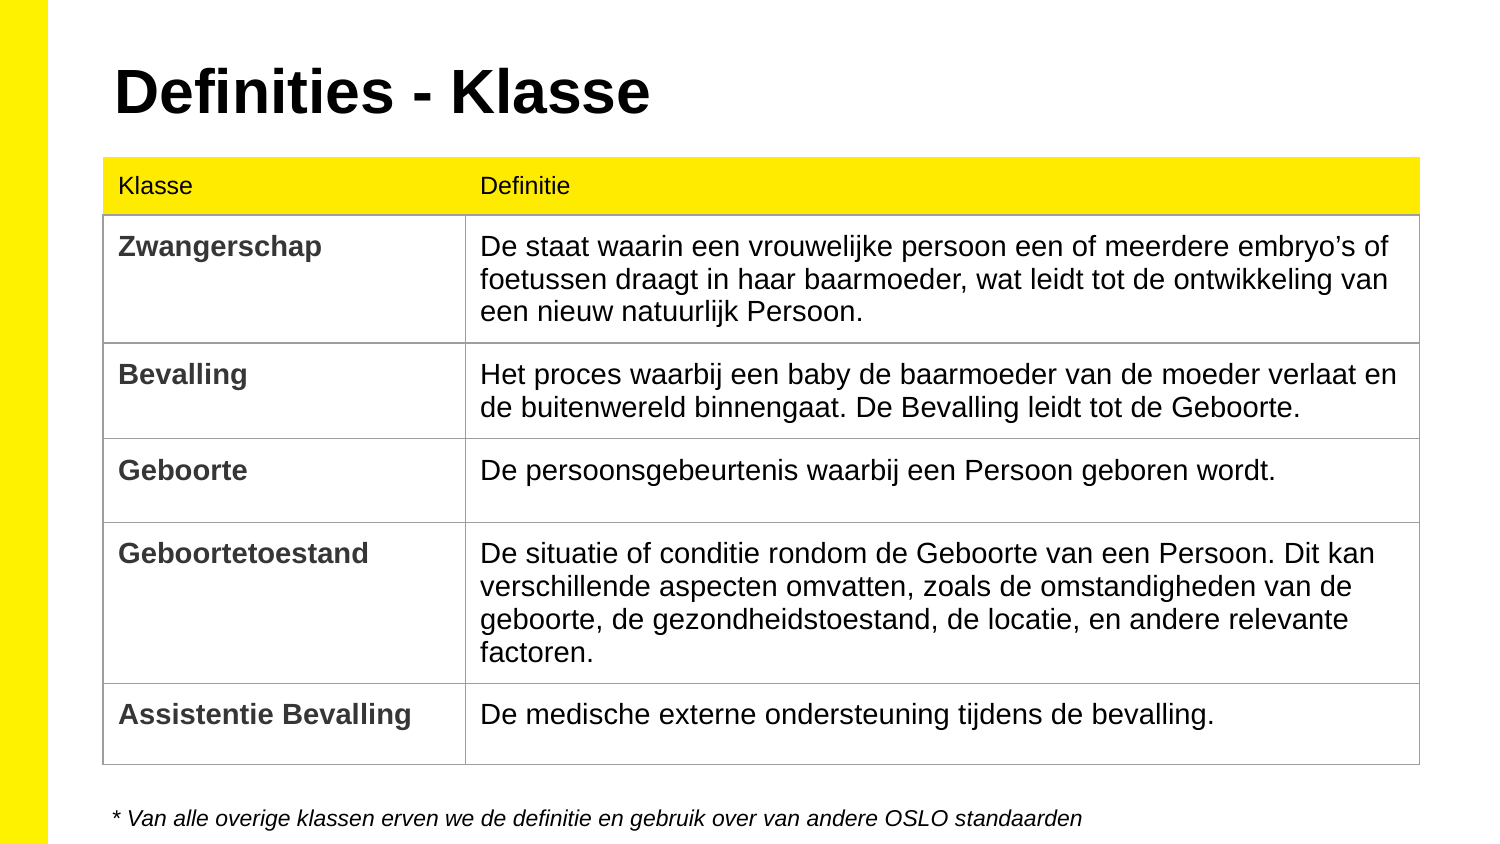

Definities - Klasse
| Klasse | Definitie |
| --- | --- |
| Zwangerschap | De staat waarin een vrouwelijke persoon een of meerdere embryo’s of foetussen draagt in haar baarmoeder, wat leidt tot de ontwikkeling van een nieuw natuurlijk Persoon. |
| Bevalling | Het proces waarbij een baby de baarmoeder van de moeder verlaat en de buitenwereld binnengaat. De Bevalling leidt tot de Geboorte. |
| Geboorte | De persoonsgebeurtenis waarbij een Persoon geboren wordt. |
| Geboortetoestand | De situatie of conditie rondom de Geboorte van een Persoon. Dit kan verschillende aspecten omvatten, zoals de omstandigheden van de geboorte, de gezondheidstoestand, de locatie, en andere relevante factoren. |
| Assistentie Bevalling | De medische externe ondersteuning tijdens de bevalling. |
* Van alle overige klassen erven we de definitie en gebruik over van andere OSLO standaarden